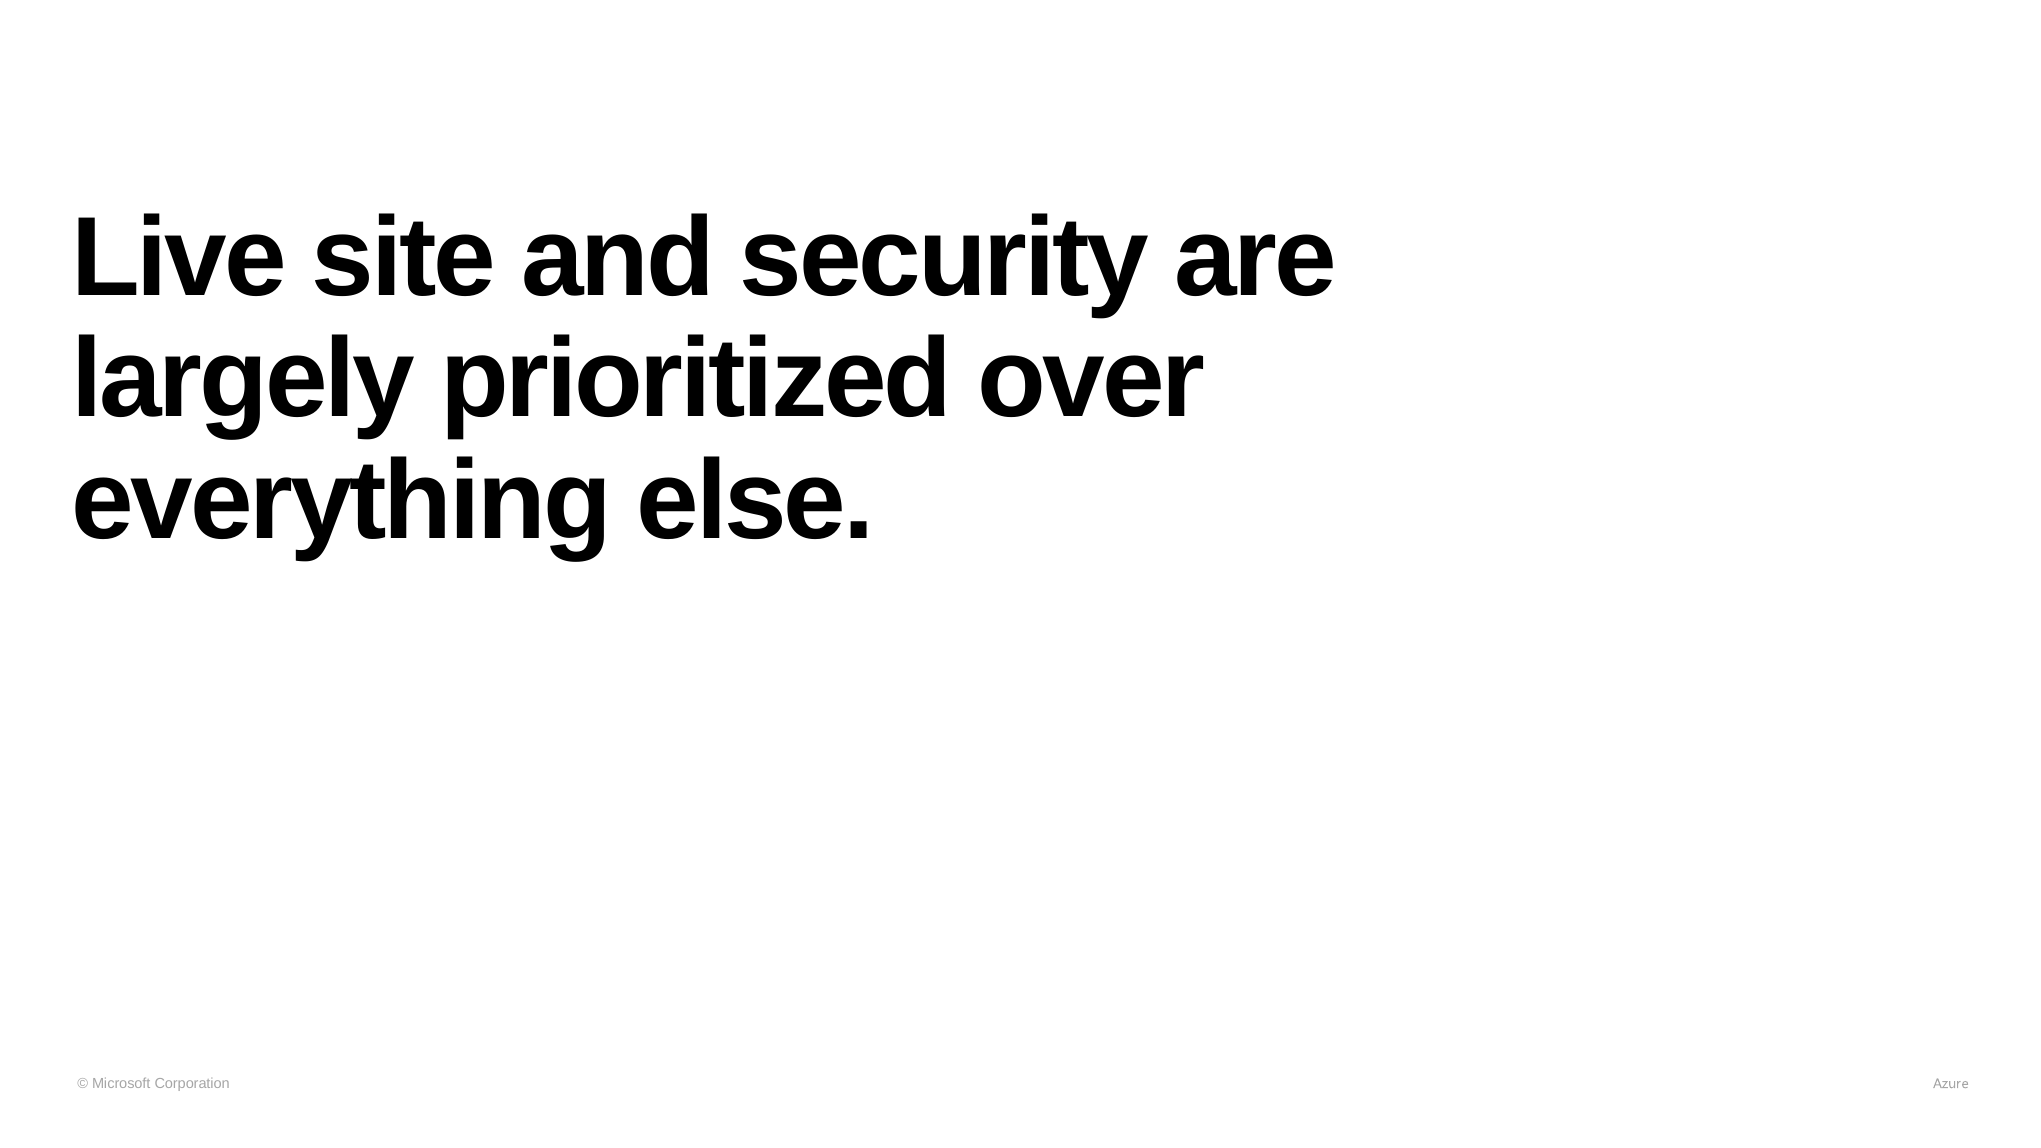

# Live site and security are largely prioritized over everything else.